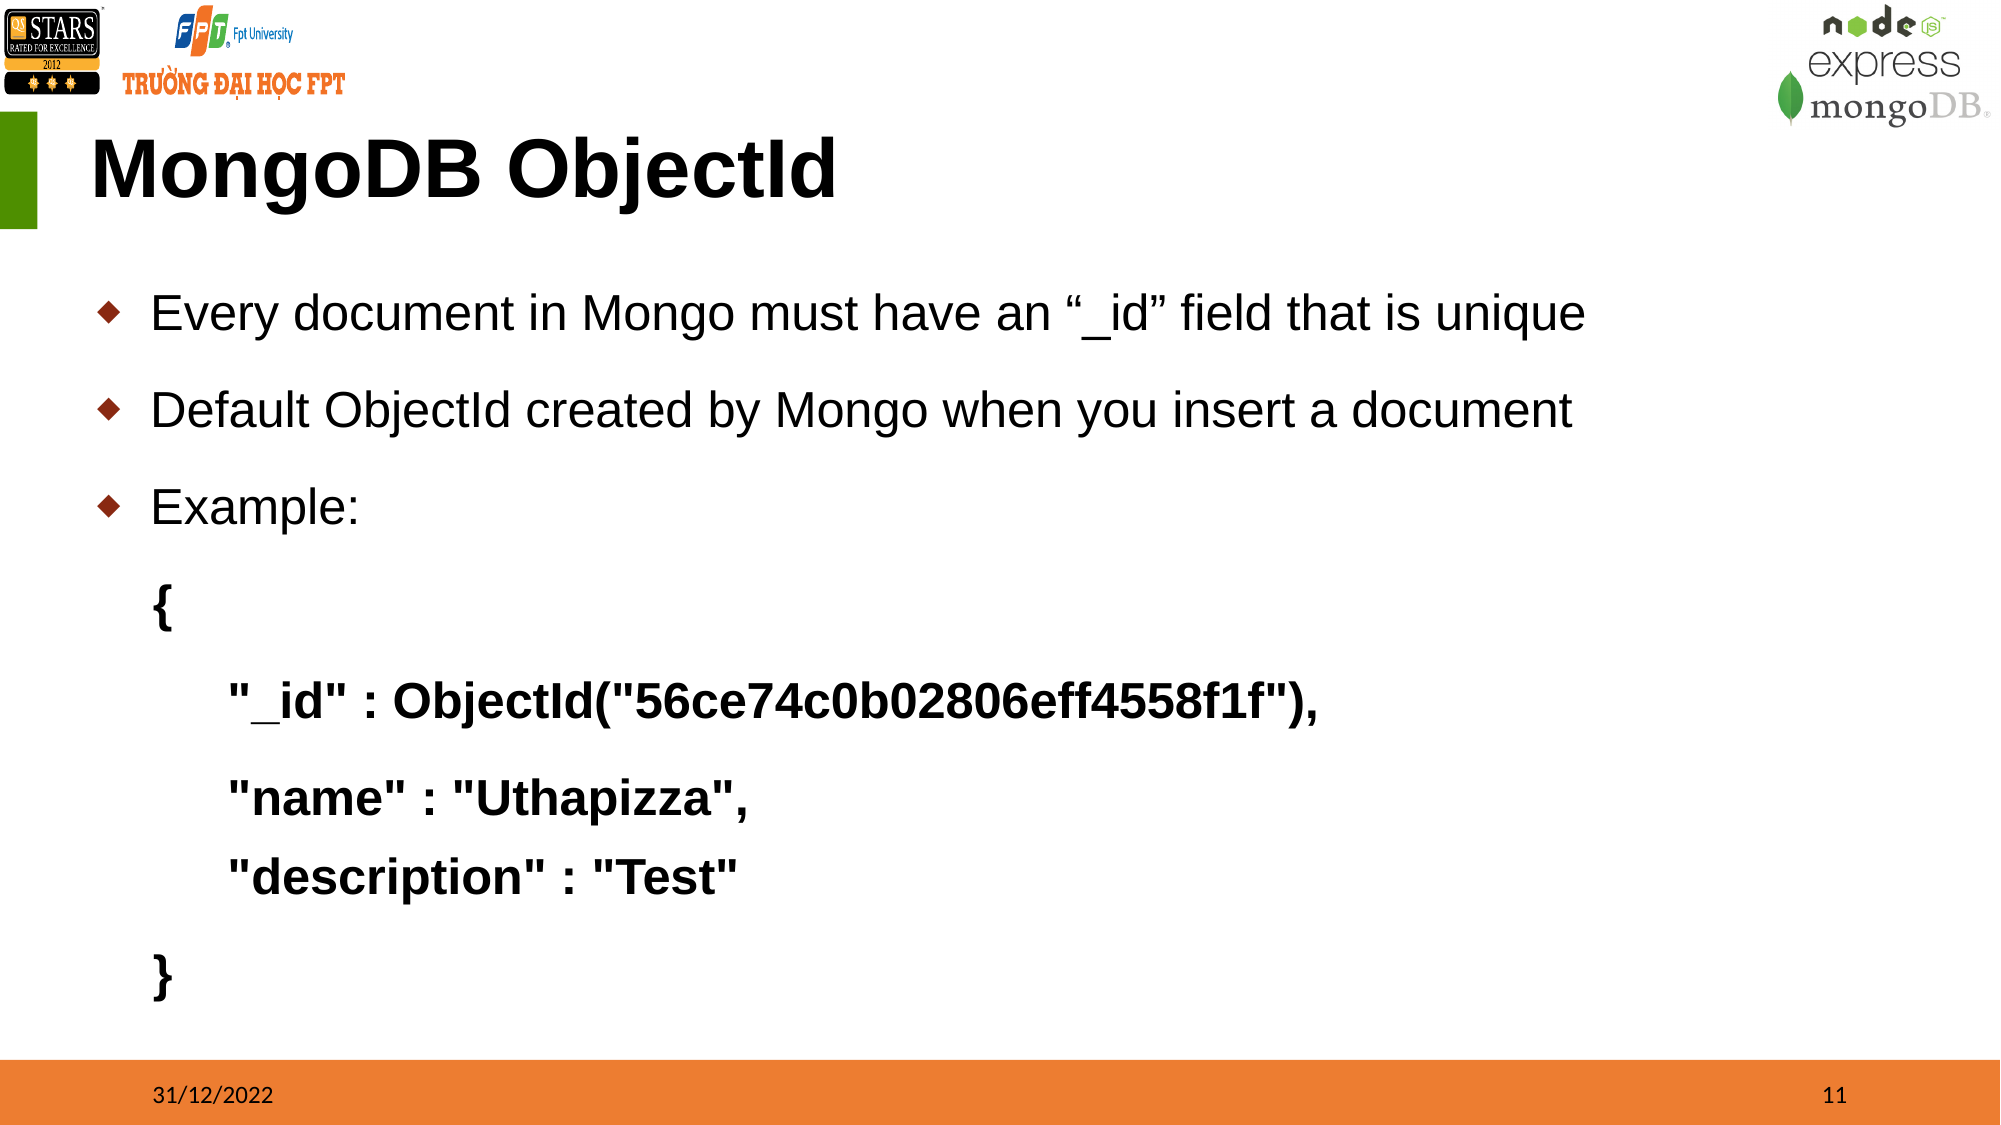

# MongoDB ObjectId
Every document in Mongo must have an “_id” field that is unique
Default ObjectId created by Mongo when you insert a document
Example:
    {
	"_id" : ObjectId("56ce74c0b02806eff4558f1f"),
	"name" : "Uthapizza",
	"description" : "Test"
    }
31/12/2022
11